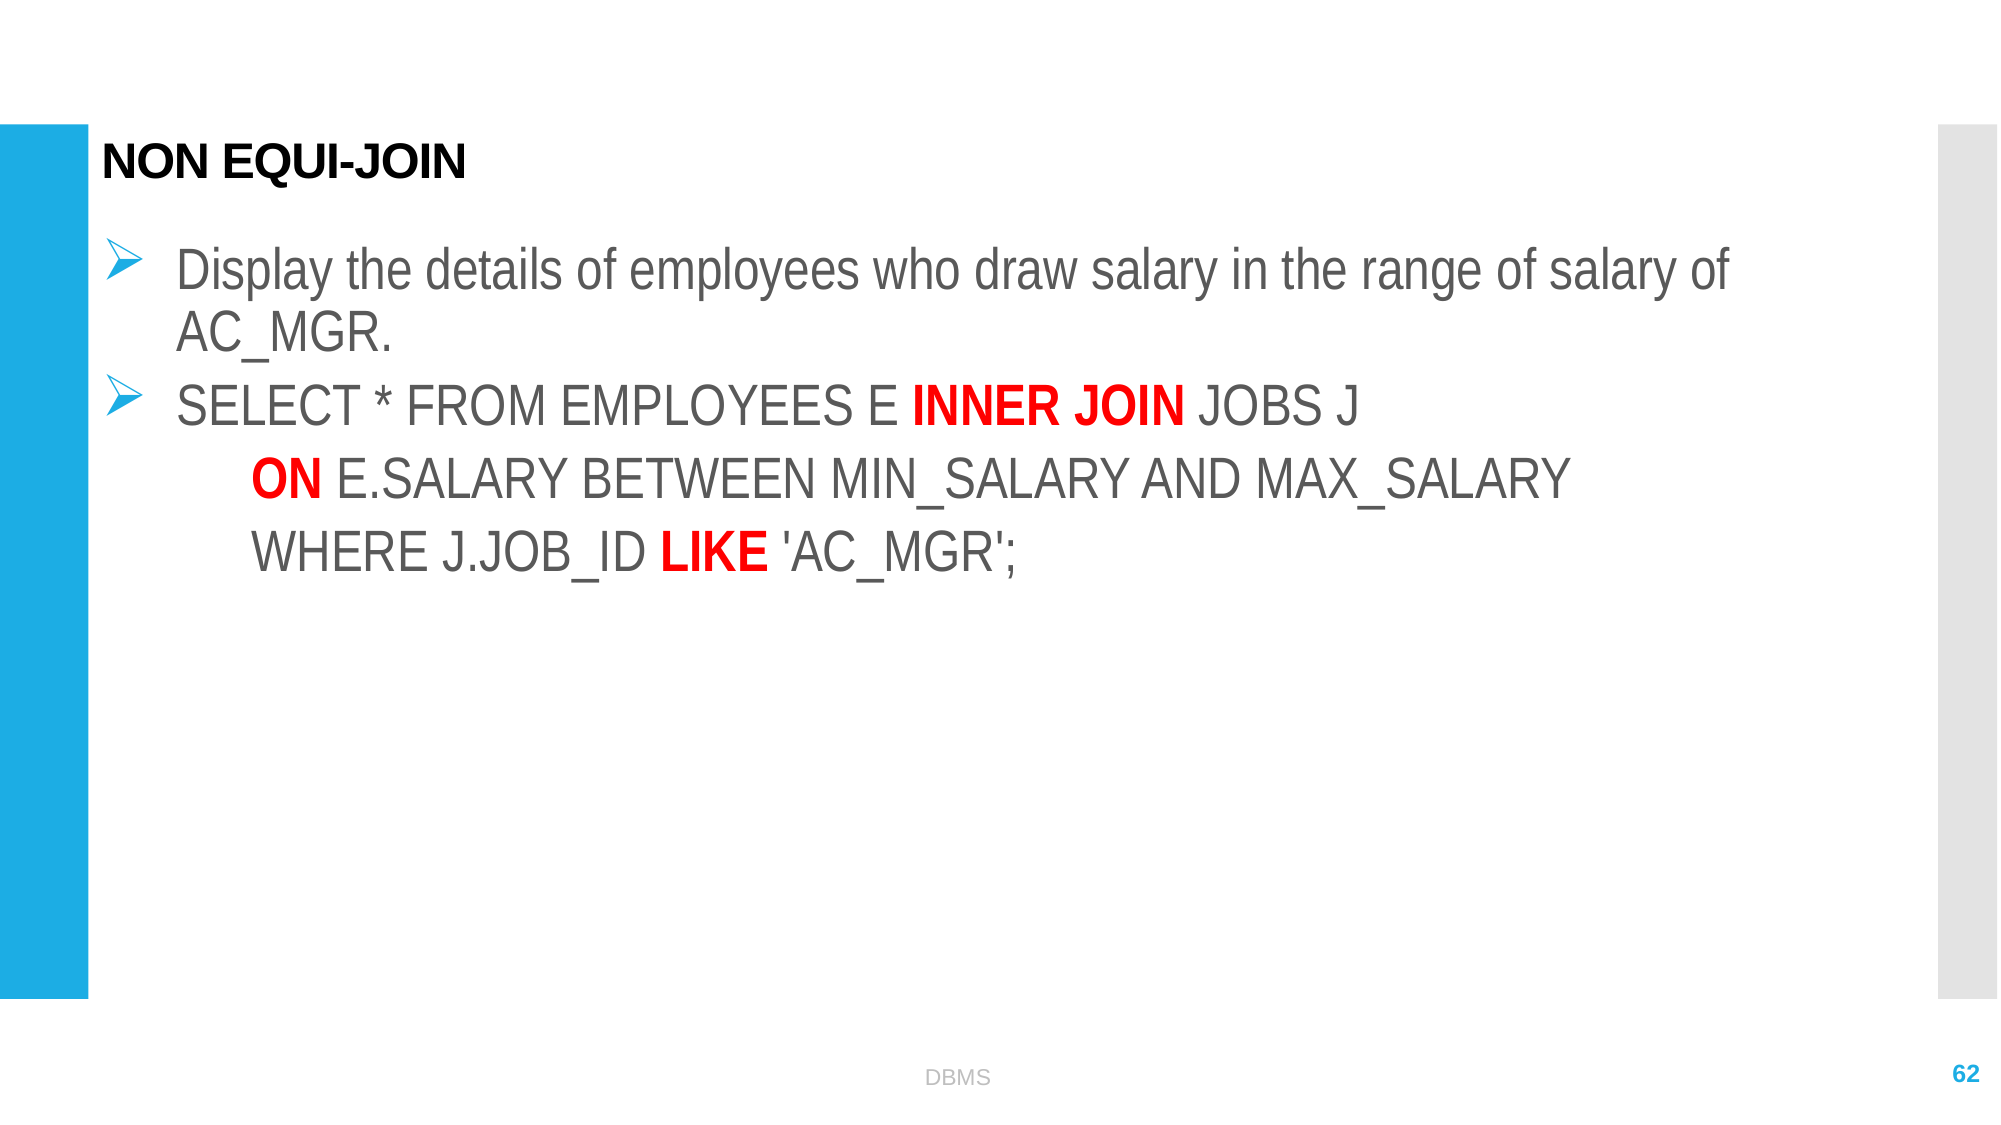

# NON EQUI-JOIN
Display the details of employees who draw salary in the range of salary of AC_MGR.
SELECT * FROM EMPLOYEES E INNER JOIN JOBS J
	ON E.SALARY BETWEEN MIN_SALARY AND MAX_SALARY
	WHERE J.JOB_ID LIKE 'AC_MGR';
62
DBMS